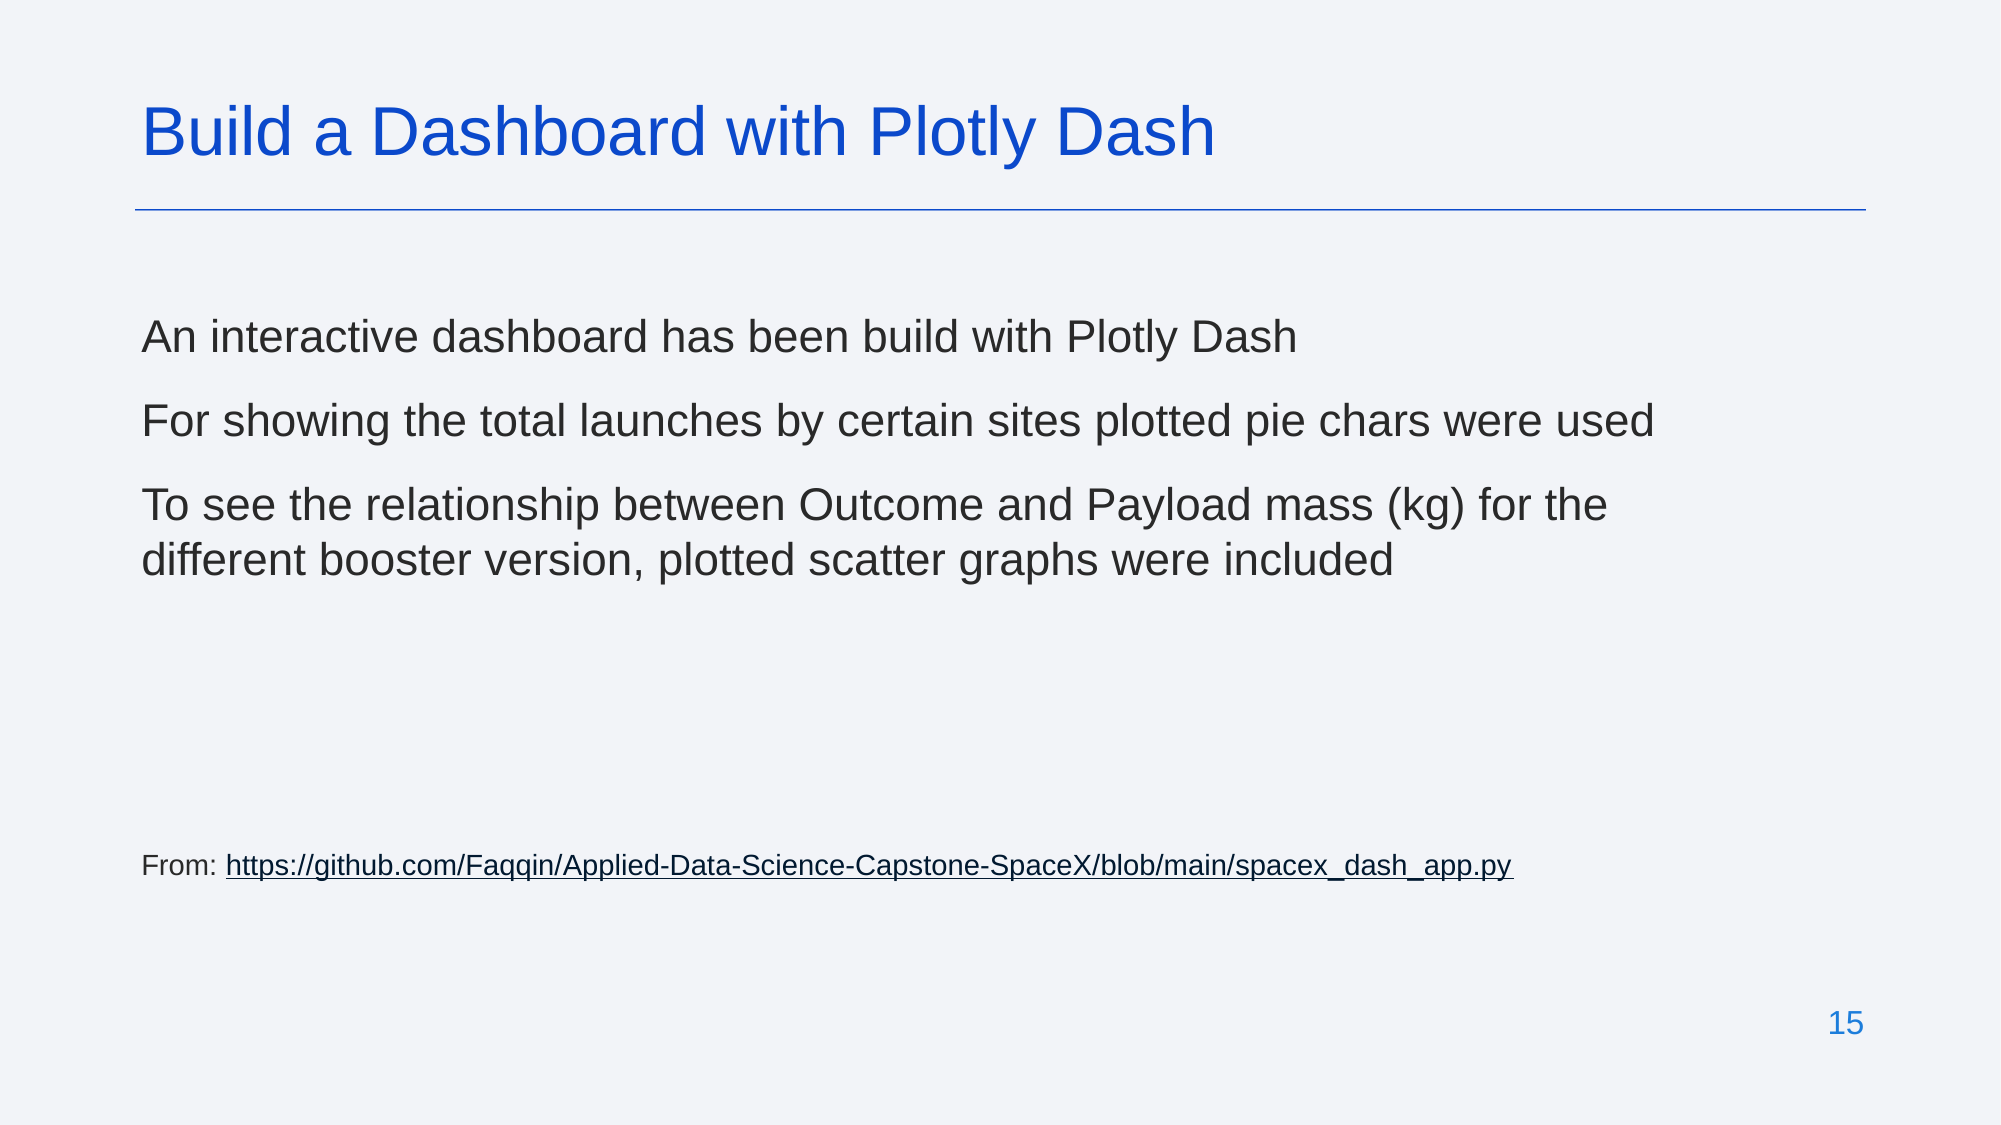

Build a Dashboard with Plotly Dash
An interactive dashboard has been build with Plotly Dash
For showing the total launches by certain sites plotted pie chars were used
To see the relationship between Outcome and Payload mass (kg) for the different booster version, plotted scatter graphs were included

From: https://github.com/Faqqin/Applied-Data-Science-Capstone-SpaceX/blob/main/spacex_dash_app.py
15